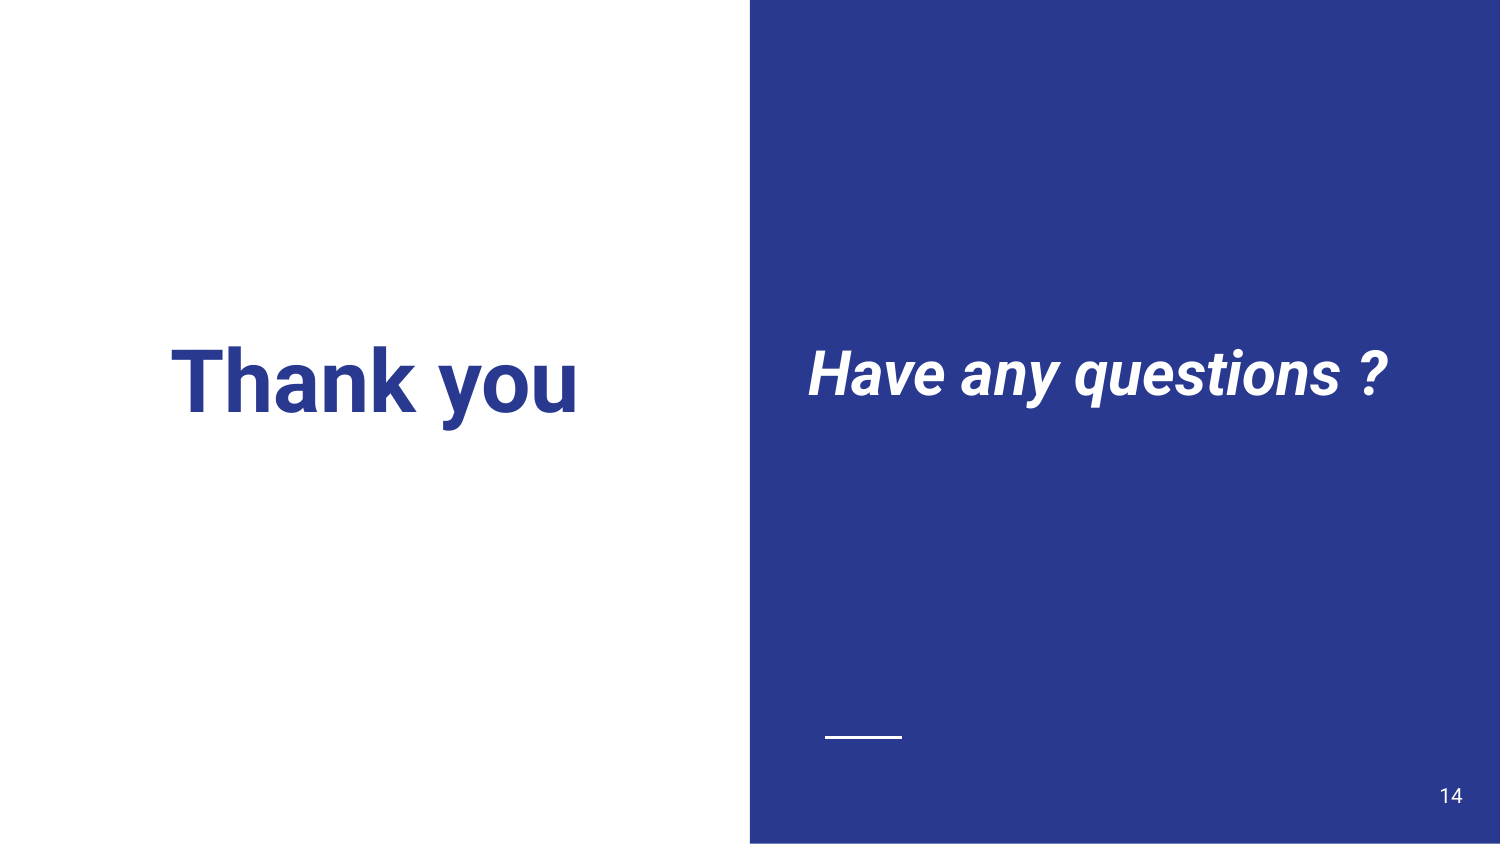

# Thank you
Have any questions ?
14